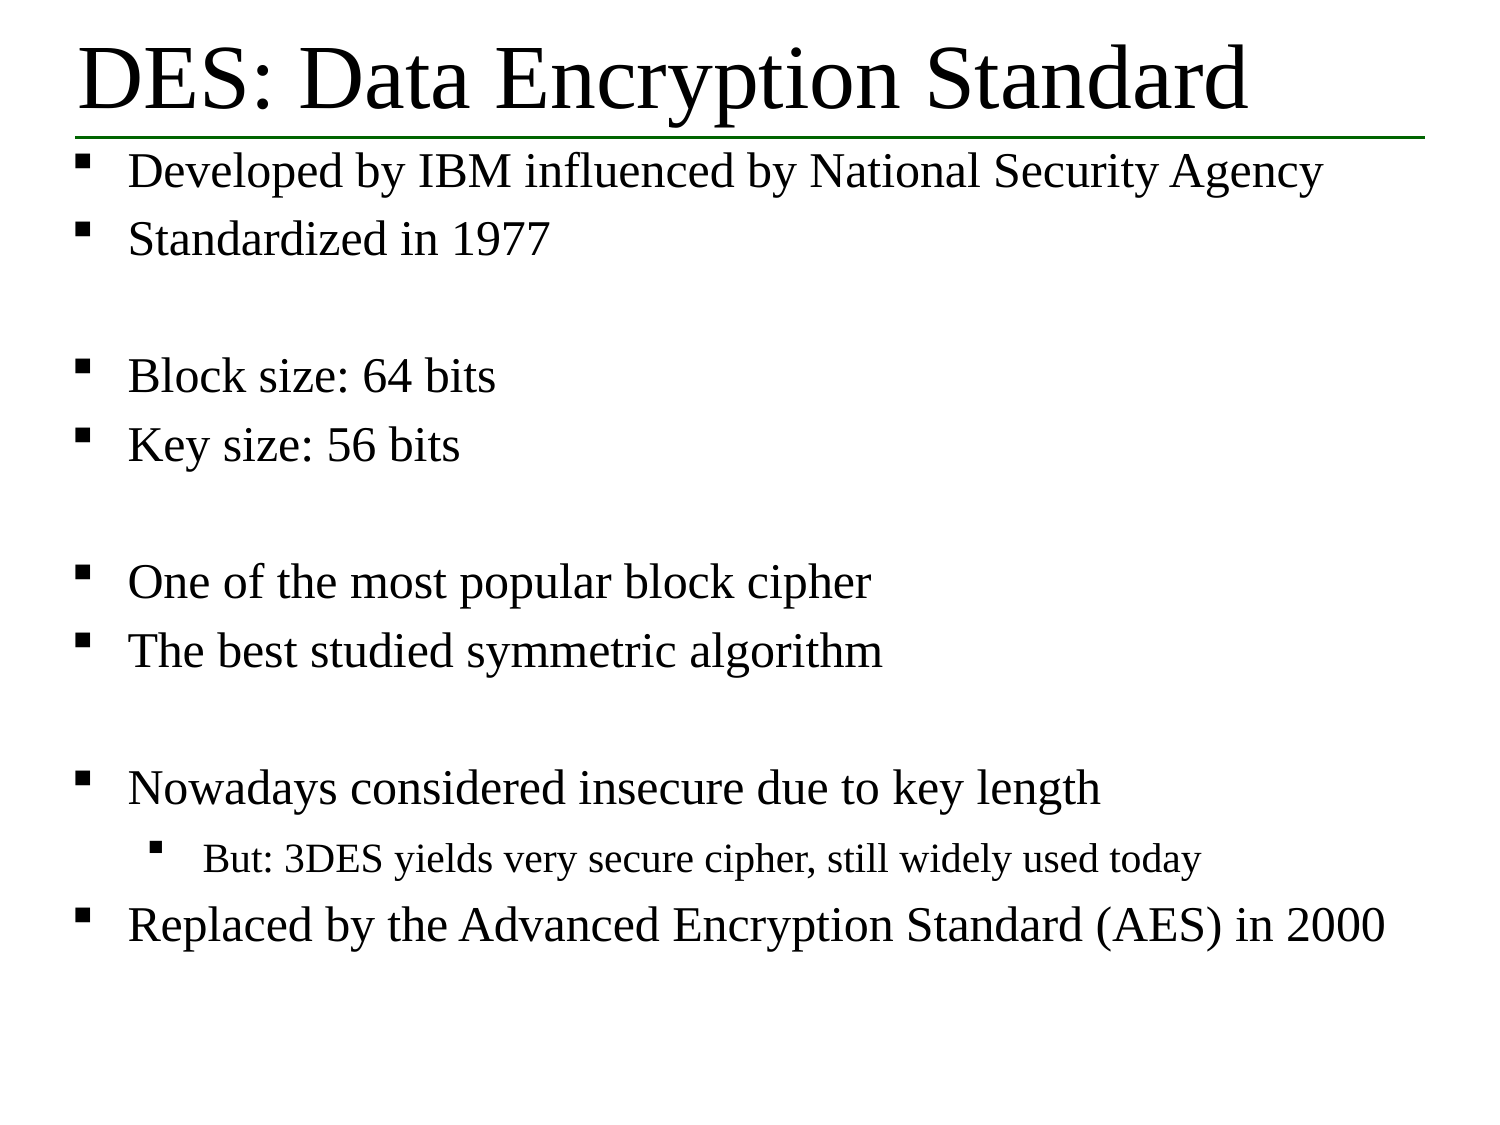

# DES: Data Encryption Standard
Developed by IBM influenced by National Security Agency
Standardized in 1977

Block size: 64 bits
Key size: 56 bits

One of the most popular block cipher
The best studied symmetric algorithm

Nowadays considered insecure due to key length
But: 3DES yields very secure cipher, still widely used today
Replaced by the Advanced Encryption Standard (AES) in 2000

40